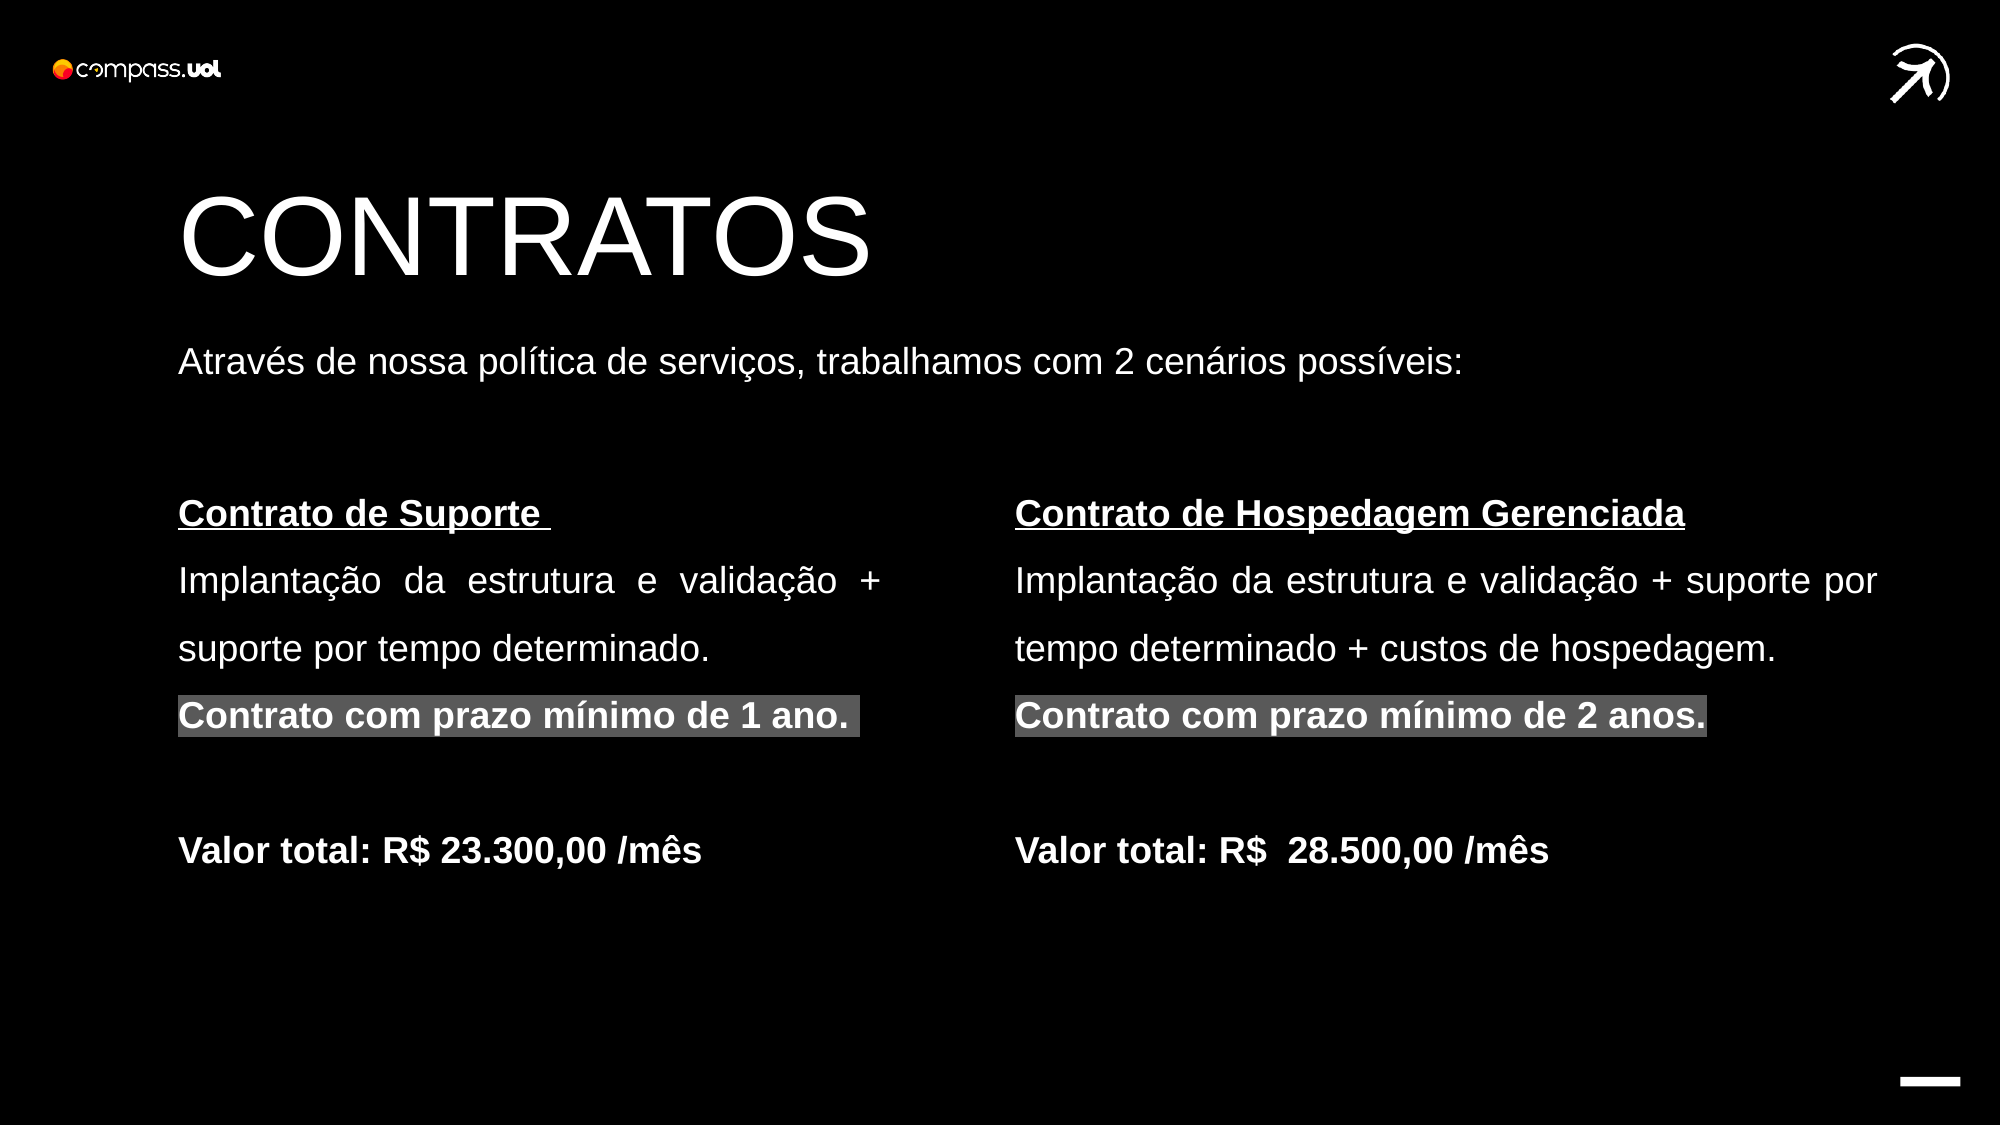

CONTRATOS
Através de nossa política de serviços, trabalhamos com 2 cenários possíveis:
Contrato de Suporte
Implantação da estrutura e validação + suporte por tempo determinado.
Contrato com prazo mínimo de 1 ano.

Valor total: R$ 23.300,00 /mês
Contrato de Hospedagem Gerenciada
Implantação da estrutura e validação + suporte por tempo determinado + custos de hospedagem.
Contrato com prazo mínimo de 2 anos.

Valor total: R$  28.500,00 /mês